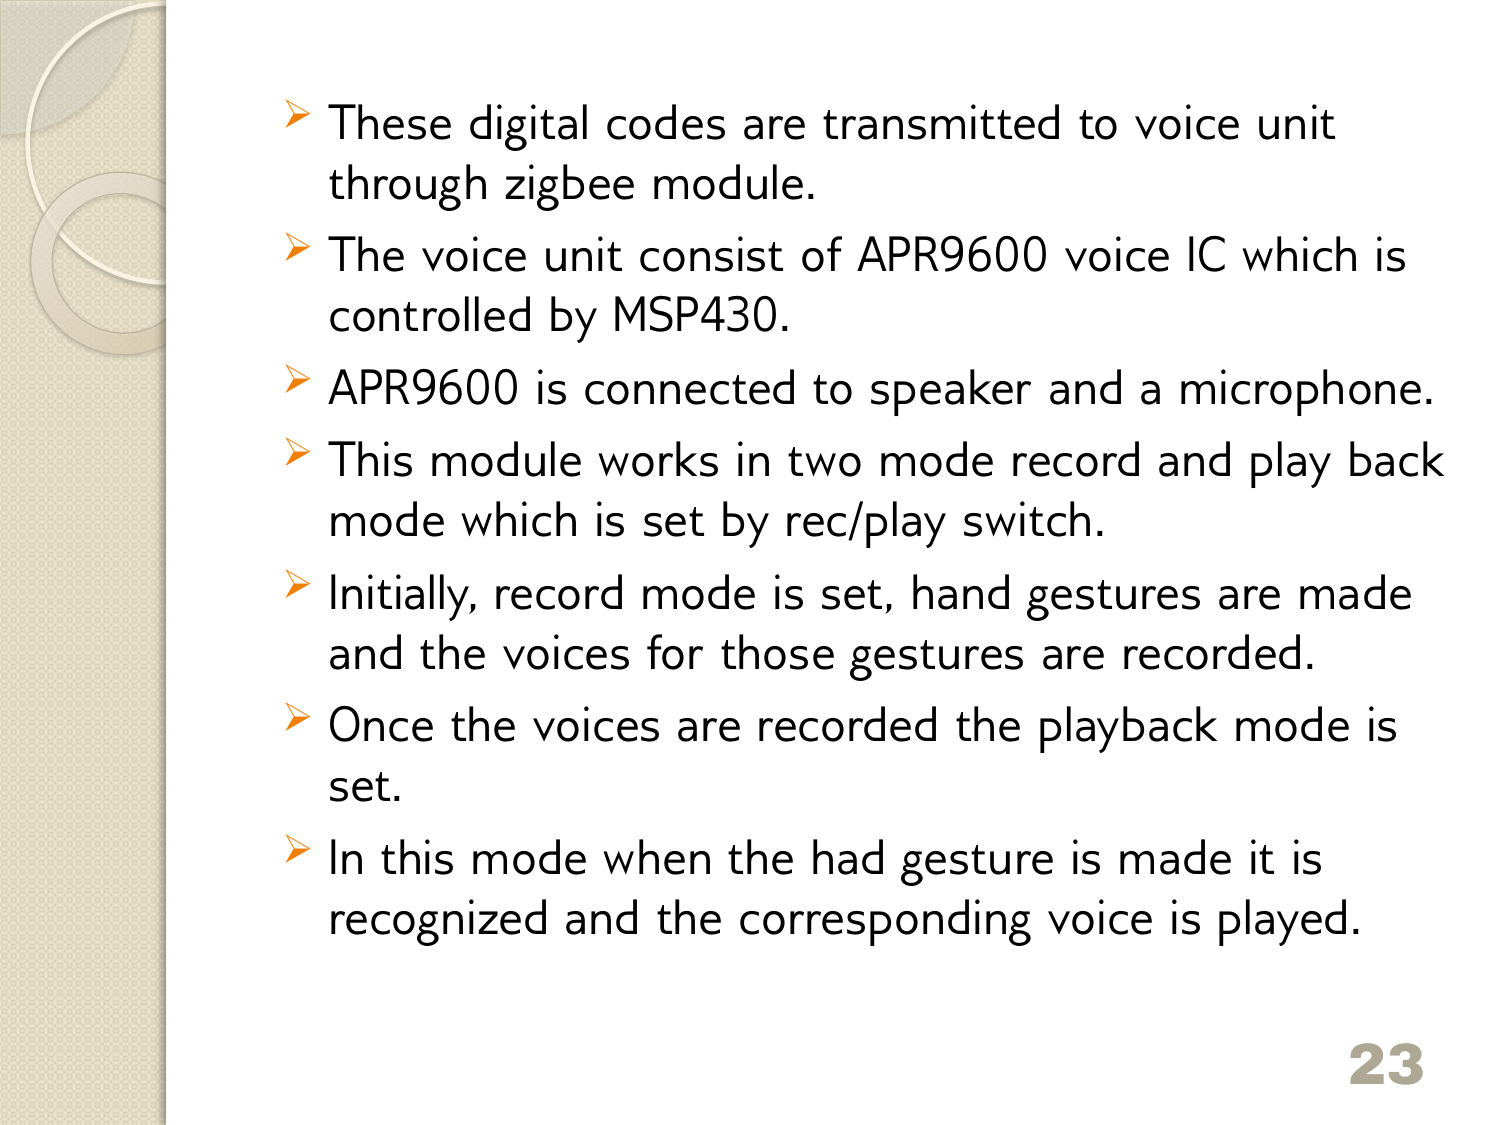

These digital codes are transmitted to voice unit through zigbee module.
The voice unit consist of APR9600 voice IC which is controlled by MSP430.
APR9600 is connected to speaker and a microphone.
This module works in two mode record and play back mode which is set by rec/play switch.
Initially, record mode is set, hand gestures are made and the voices for those gestures are recorded.
Once the voices are recorded the playback mode is set.
In this mode when the had gesture is made it is recognized and the corresponding voice is played.

23